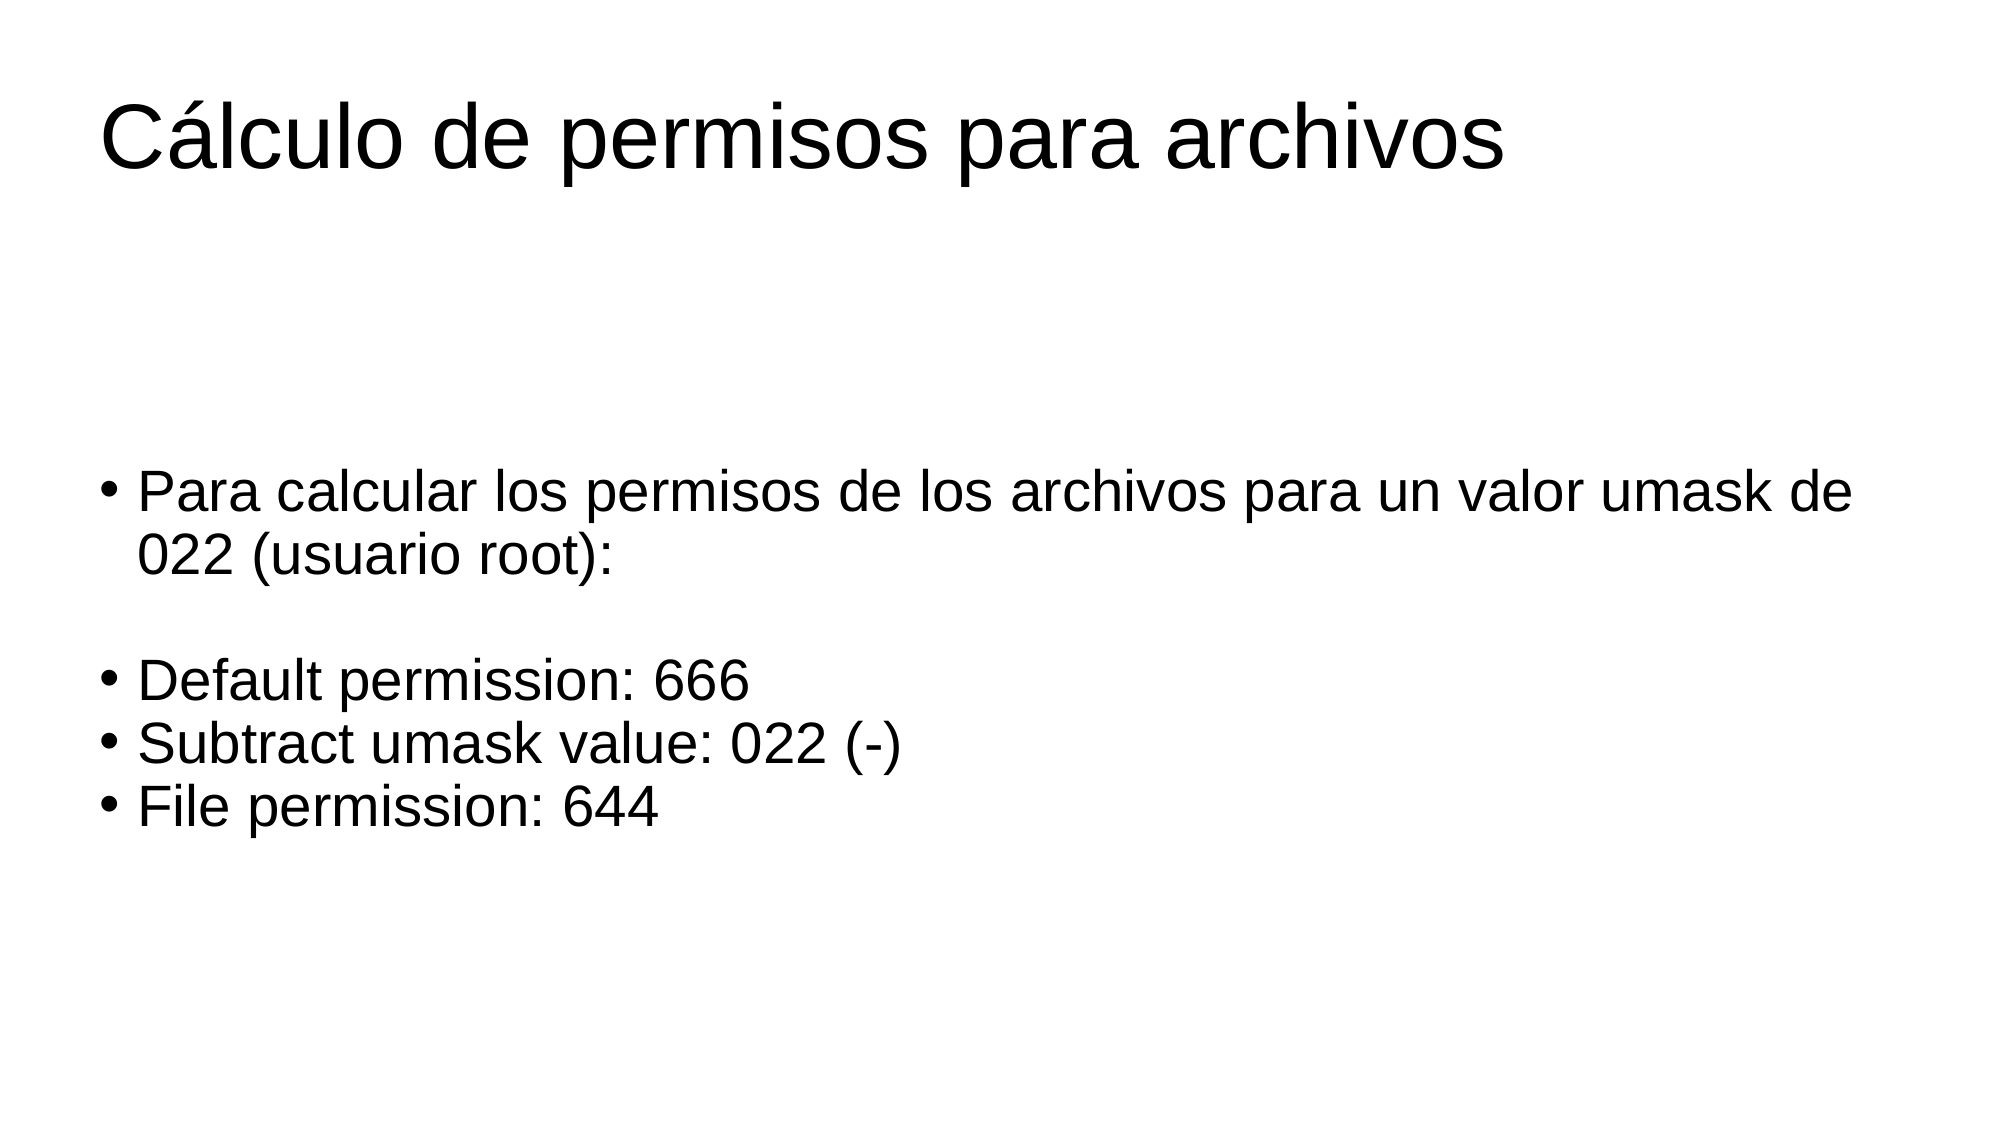

Cálculo de permisos para archivos
Para calcular los permisos de los archivos para un valor umask de 022 (usuario root):

Default permission: 666
Subtract umask value: 022 (-)
File permission: 644